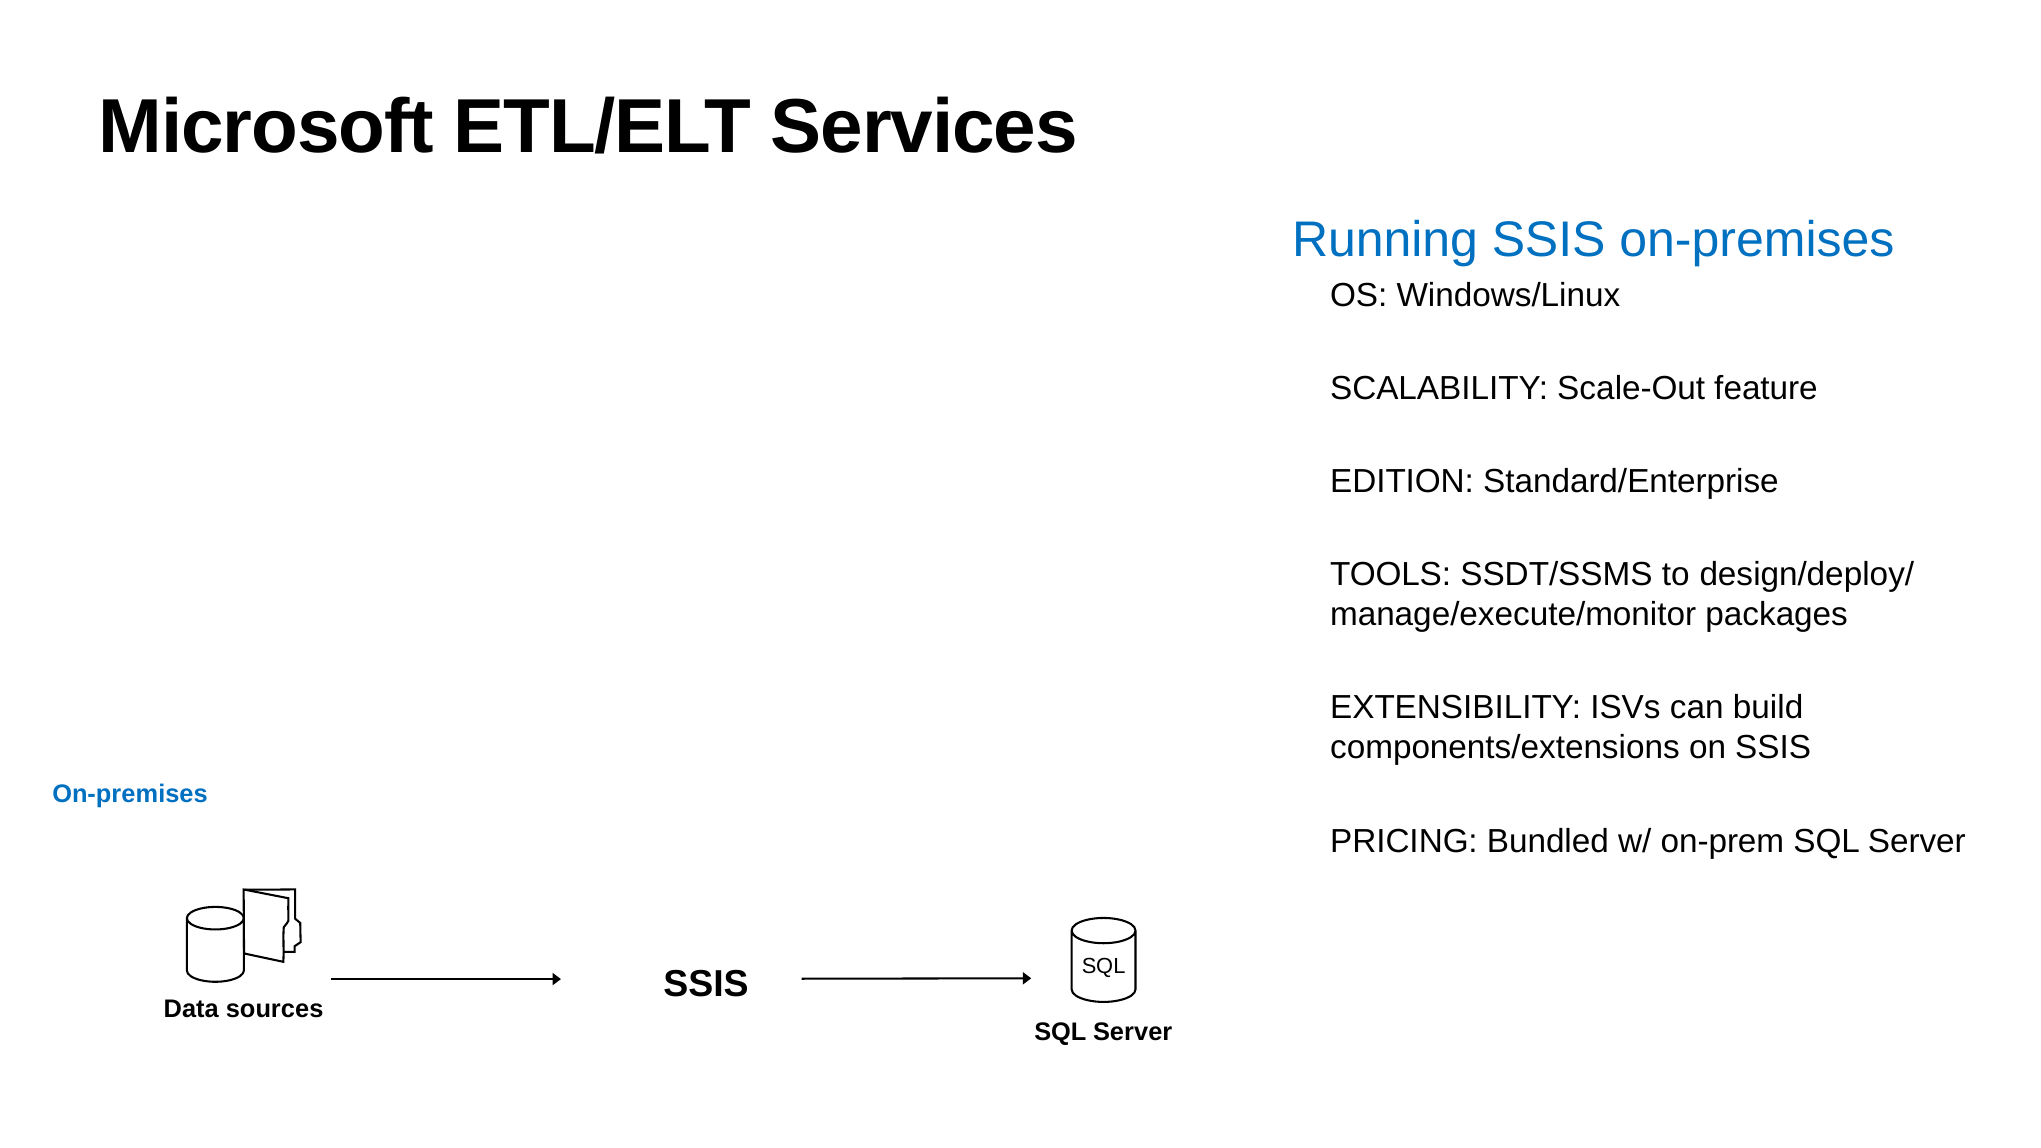

# Microsoft ETL/ELT Services
Running SSIS on-premises
OS: Windows/Linux

SCALABILITY: Scale-Out feature

EDITION: Standard/Enterprise

TOOLS: SSDT/SSMS to design/deploy/ manage/execute/monitor packages

EXTENSIBILITY: ISVs can build components/extensions on SSIS

PRICING: Bundled w/ on-prem SQL Server
On-premises

SQL
SSIS
Data sources
SQL Server